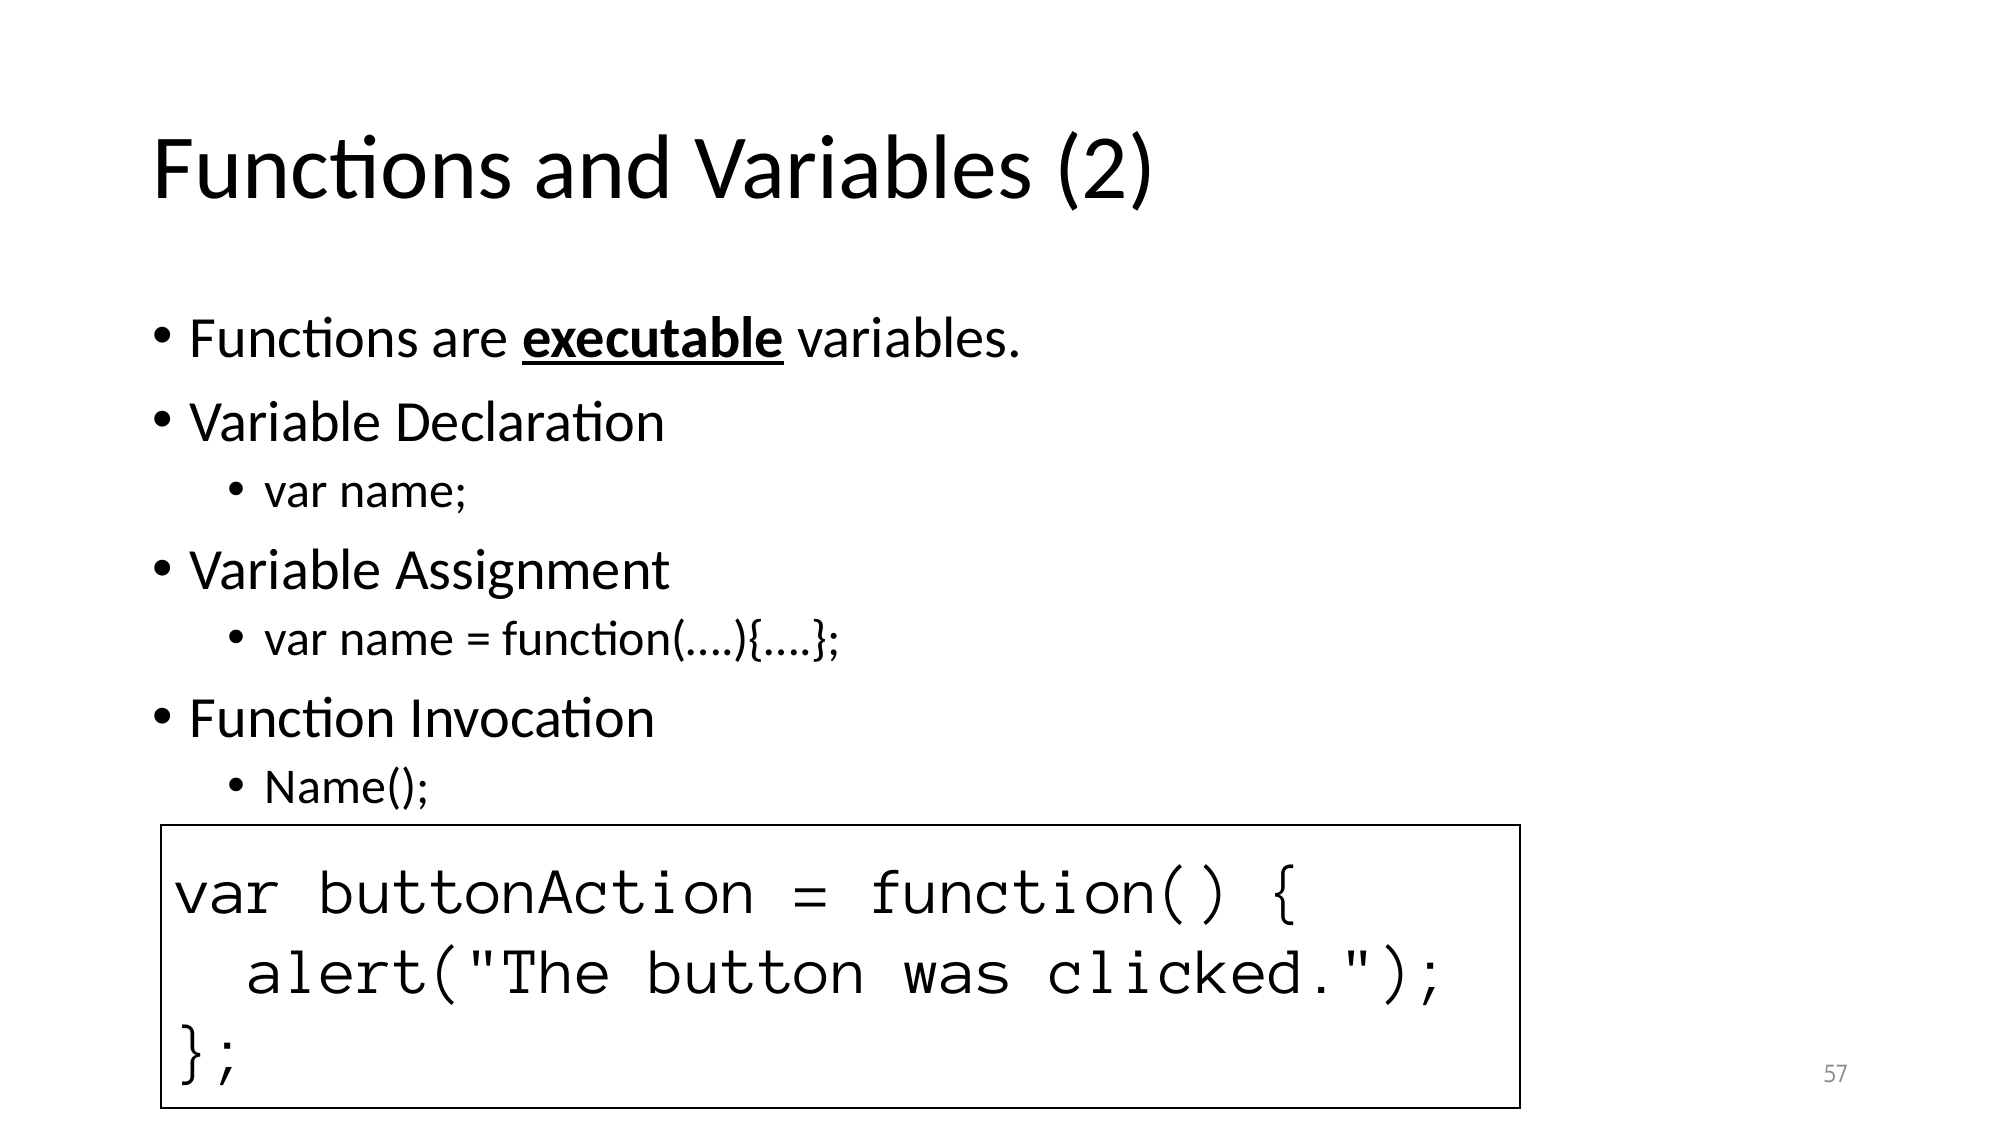

# Functions and Variables (2)
Functions are executable variables.
Variable Declaration
var name;
Variable Assignment
var name = function(….){….};
Function Invocation
Name();
var buttonAction = function() {
  alert("The button was clicked.");
};
57